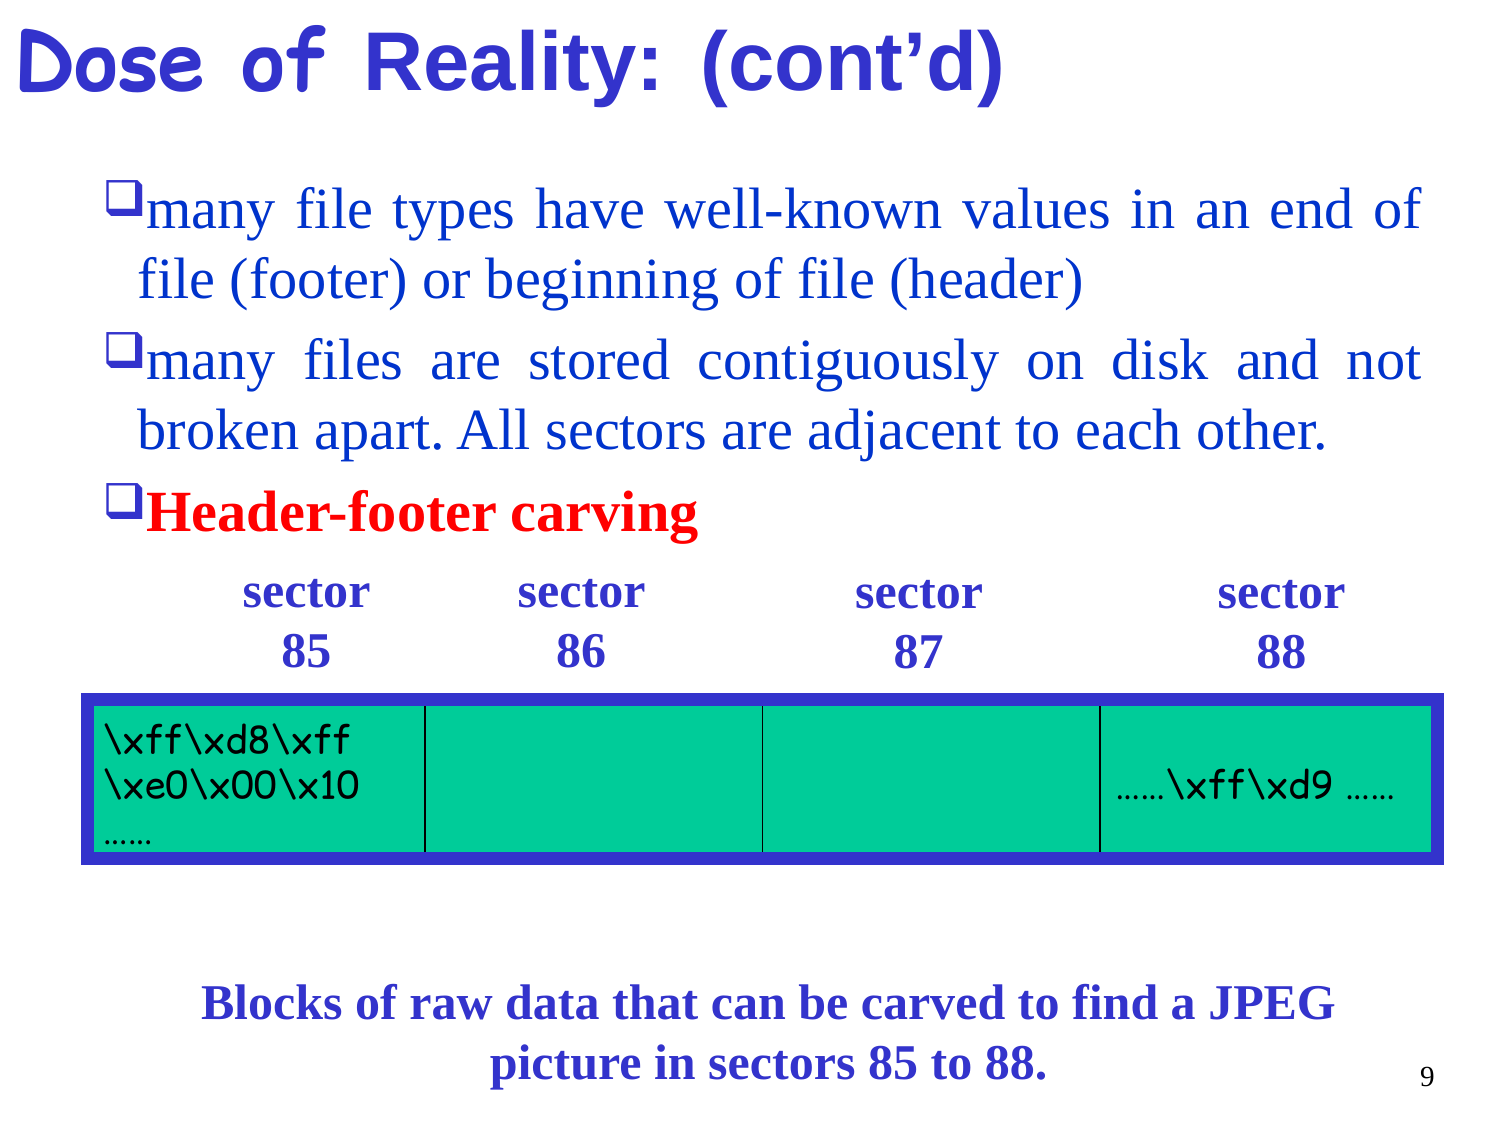

Dose of Reality: (cont’d)
many file types have well-known values in an end of file (footer) or beginning of file (header)
many files are stored contiguously on disk and not broken apart. All sectors are adjacent to each other.
Header-footer carving
sector 85
sector 86
sector 87
sector 88

\xff\xd8\xff
\xe0\x00\x10
……

……\xff\xd9 ……
Blocks of raw data that can be carved to find a JPEG picture in sectors 85 to 88.
9